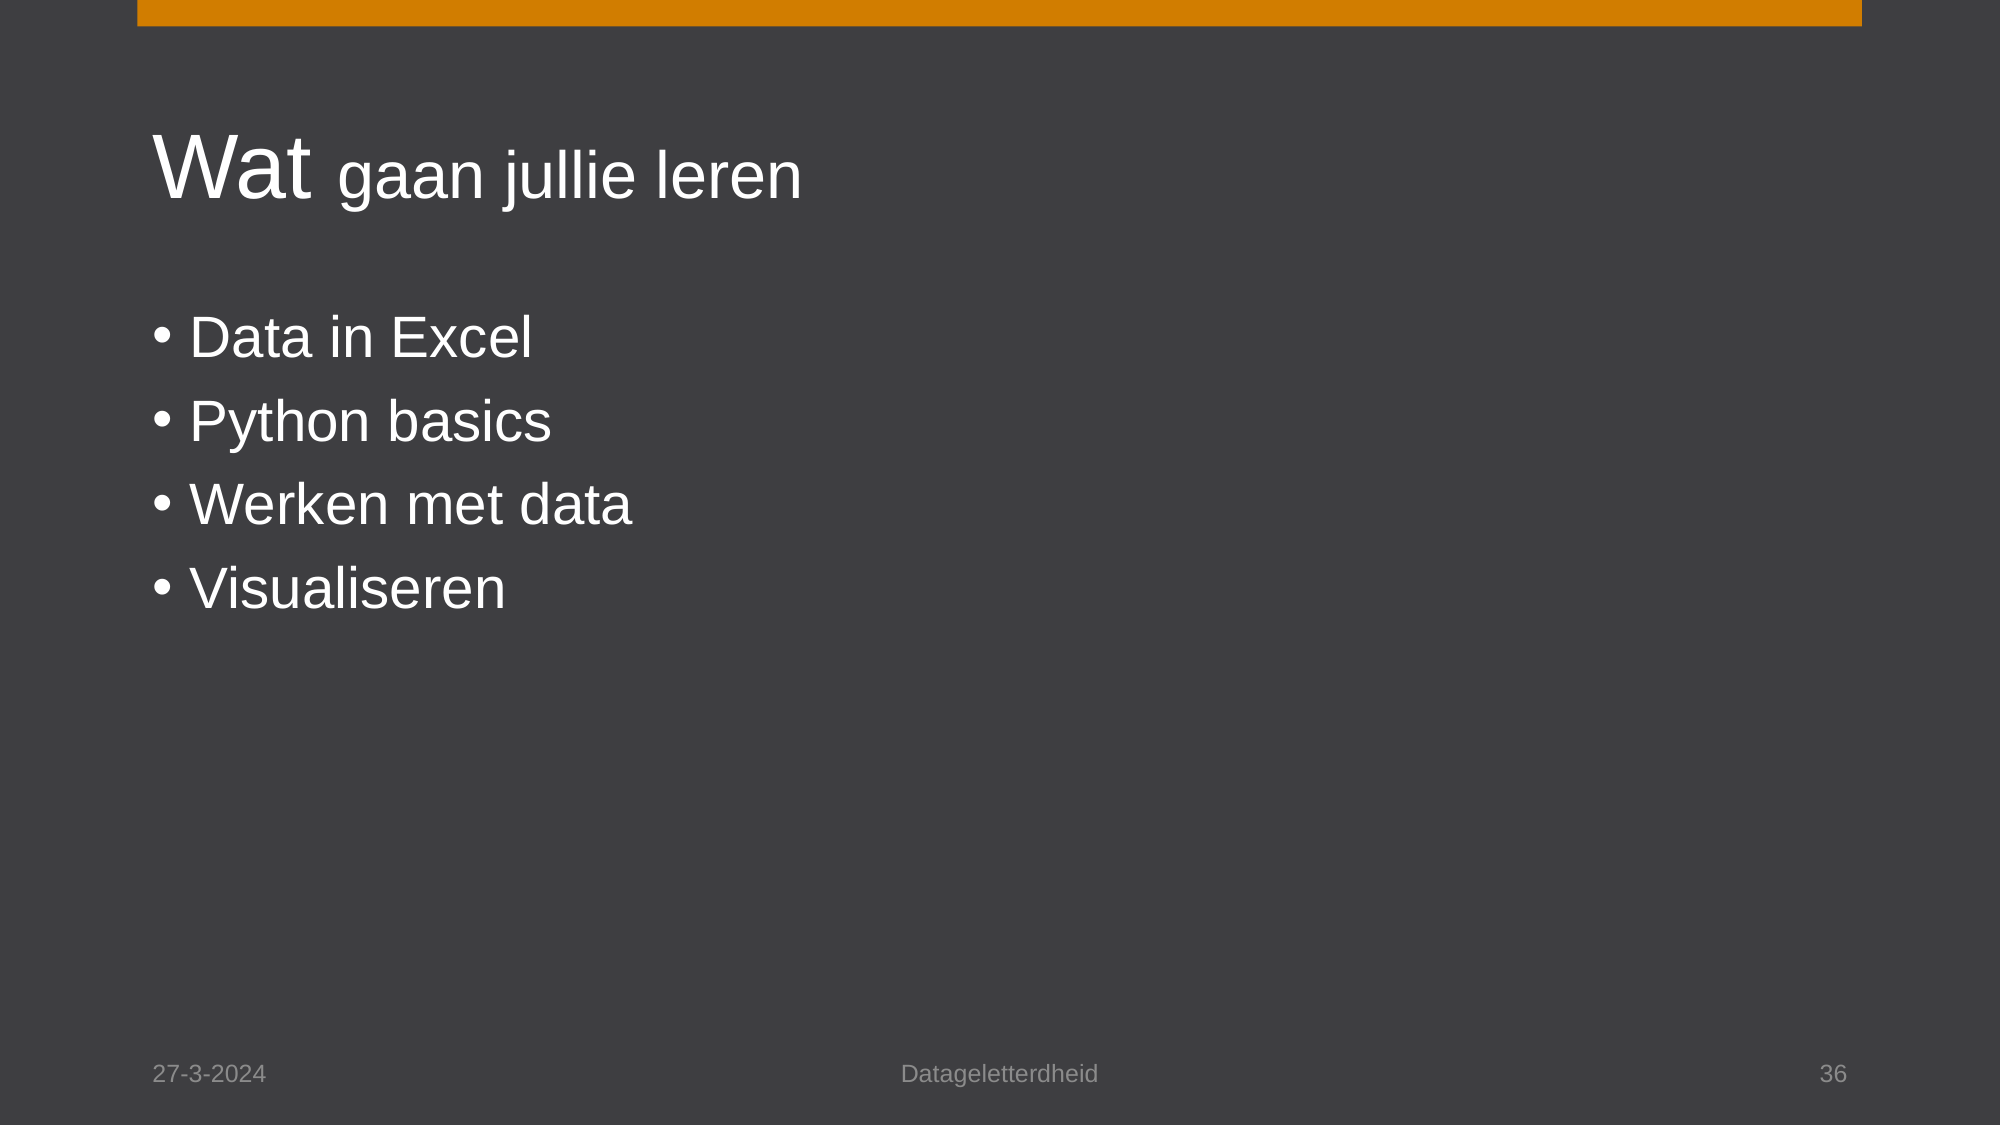

# Wat gaan jullie leren
Data in Excel
Python basics
Werken met data
Visualiseren

27-3-2024
Datageletterdheid
36